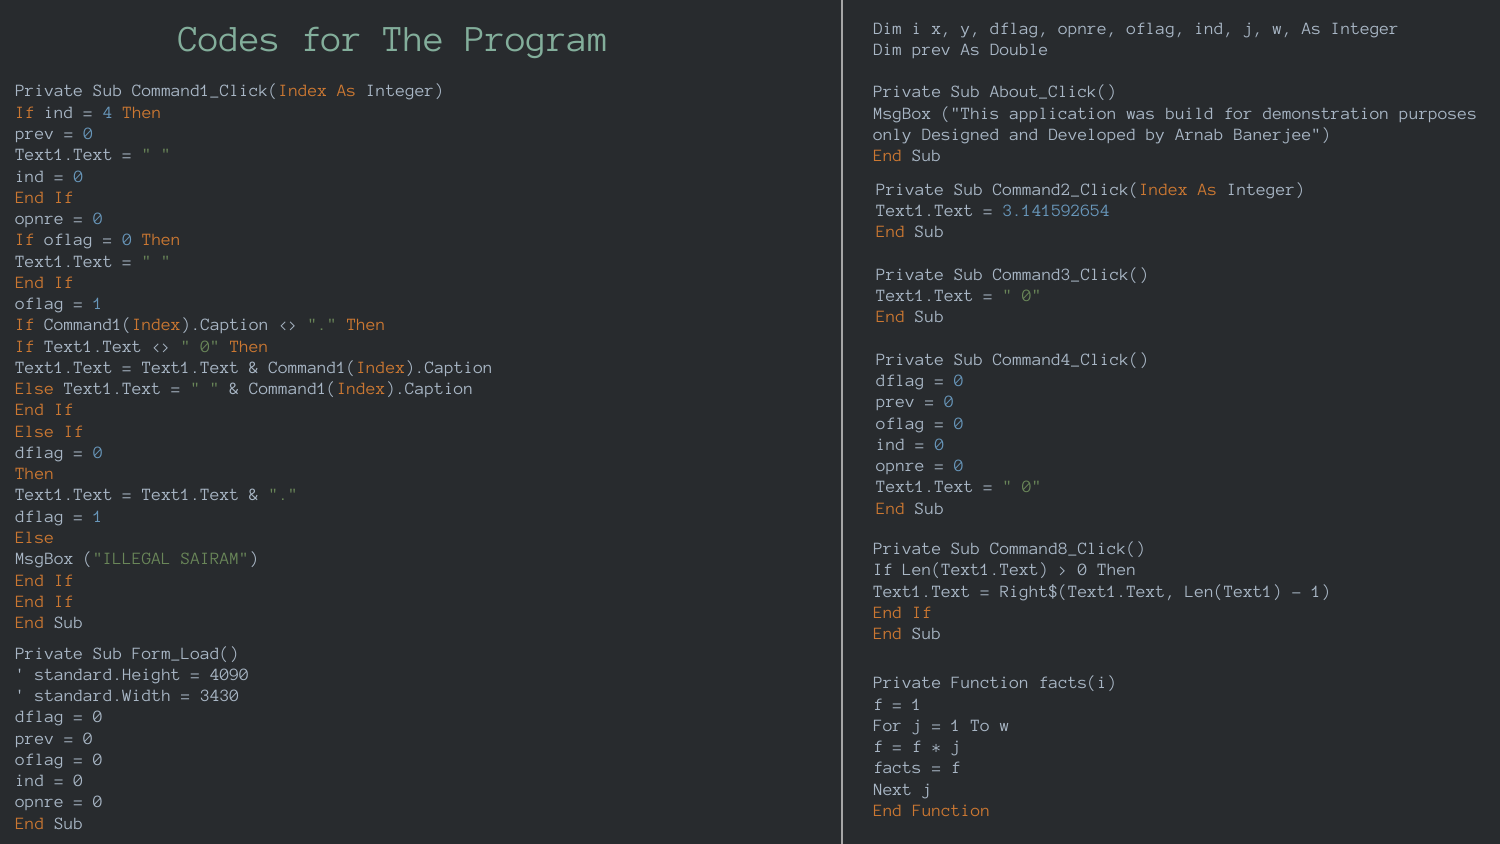

Dim i x, y, dflag, opnre, oflag, ind, j, w, As Integer
Dim prev As Double

Private Sub About_Click()
MsgBox ("This application was build for demonstration purposes only Designed and Developed by Arnab Banerjee")
End Sub
Codes for The Program
Private Sub Command1_Click(Index As Integer)
If ind = 4 Then
prev = 0
Text1.Text = " "
ind = 0
End If
opnre = 0
If oflag = 0 Then
Text1.Text = " "
End If
oflag = 1
If Command1(Index).Caption <> "." Then
If Text1.Text <> " 0" Then
Text1.Text = Text1.Text & Command1(Index).Caption
Else Text1.Text = " " & Command1(Index).Caption
End If
Else If
dflag = 0
Then
Text1.Text = Text1.Text & "."
dflag = 1
Else
MsgBox ("ILLEGAL SAIRAM")
End If
End If
End Sub
Private Sub Command2_Click(Index As Integer)
Text1.Text = 3.141592654
End Sub

Private Sub Command3_Click()
Text1.Text = " 0"
End Sub

Private Sub Command4_Click()
dflag = 0
prev = 0
oflag = 0
ind = 0
opnre = 0
Text1.Text = " 0"
End Sub

Private Sub Command8_Click()
If Len(Text1.Text) > 0 Then
Text1.Text = Right$(Text1.Text, Len(Text1) - 1)
End If
End Sub
Private Sub Form_Load()
' standard.Height = 4090
' standard.Width = 3430
dflag = 0
prev = 0
oflag = 0
ind = 0
opnre = 0
End Sub
Private Function facts(i)
f = 1
For j = 1 To w
f = f * j
facts = f
Next j
End Function